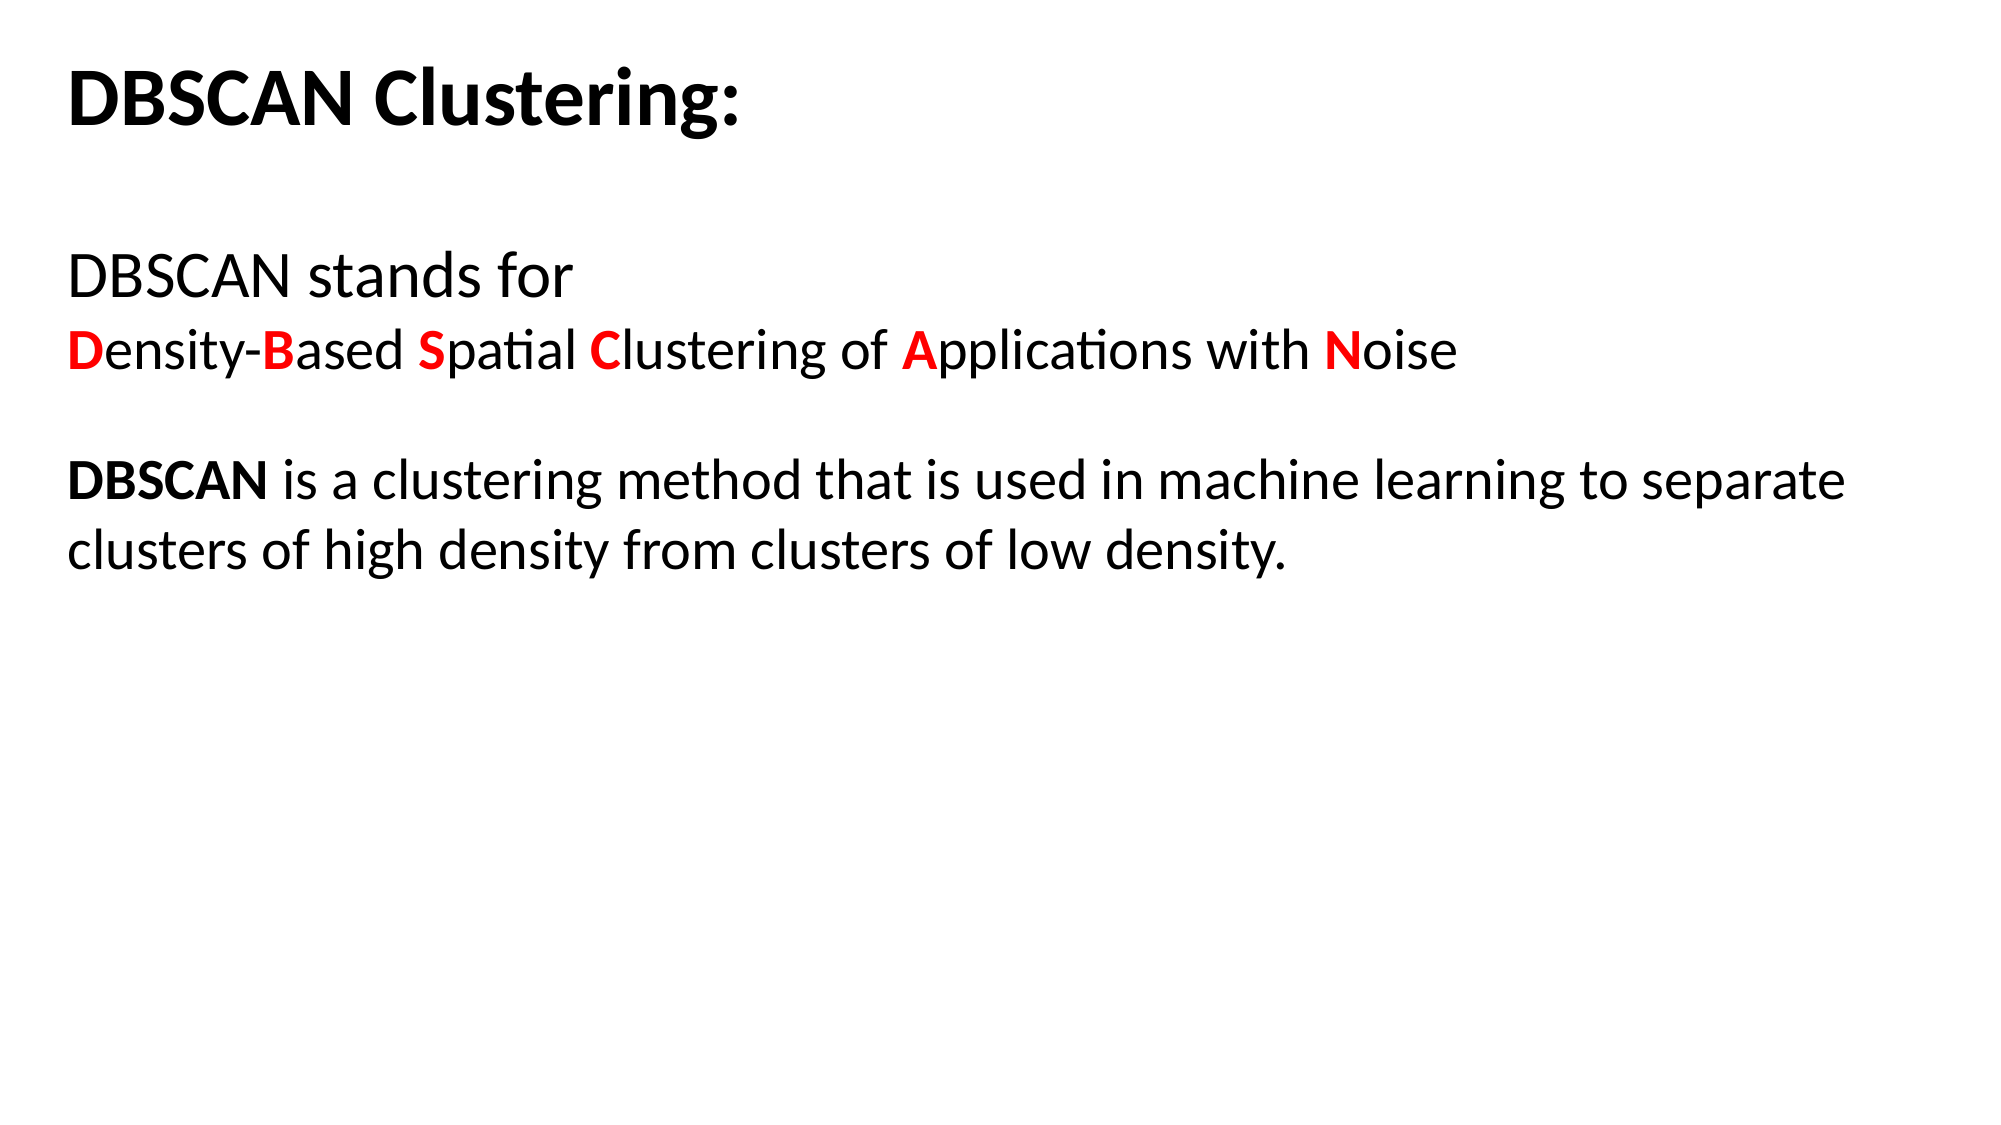

DBSCAN Clustering:

DBSCAN stands for
Density-Based Spatial Clustering of Applications with Noise
DBSCAN is a clustering method that is used in machine learning to separate clusters of high density from clusters of low density.